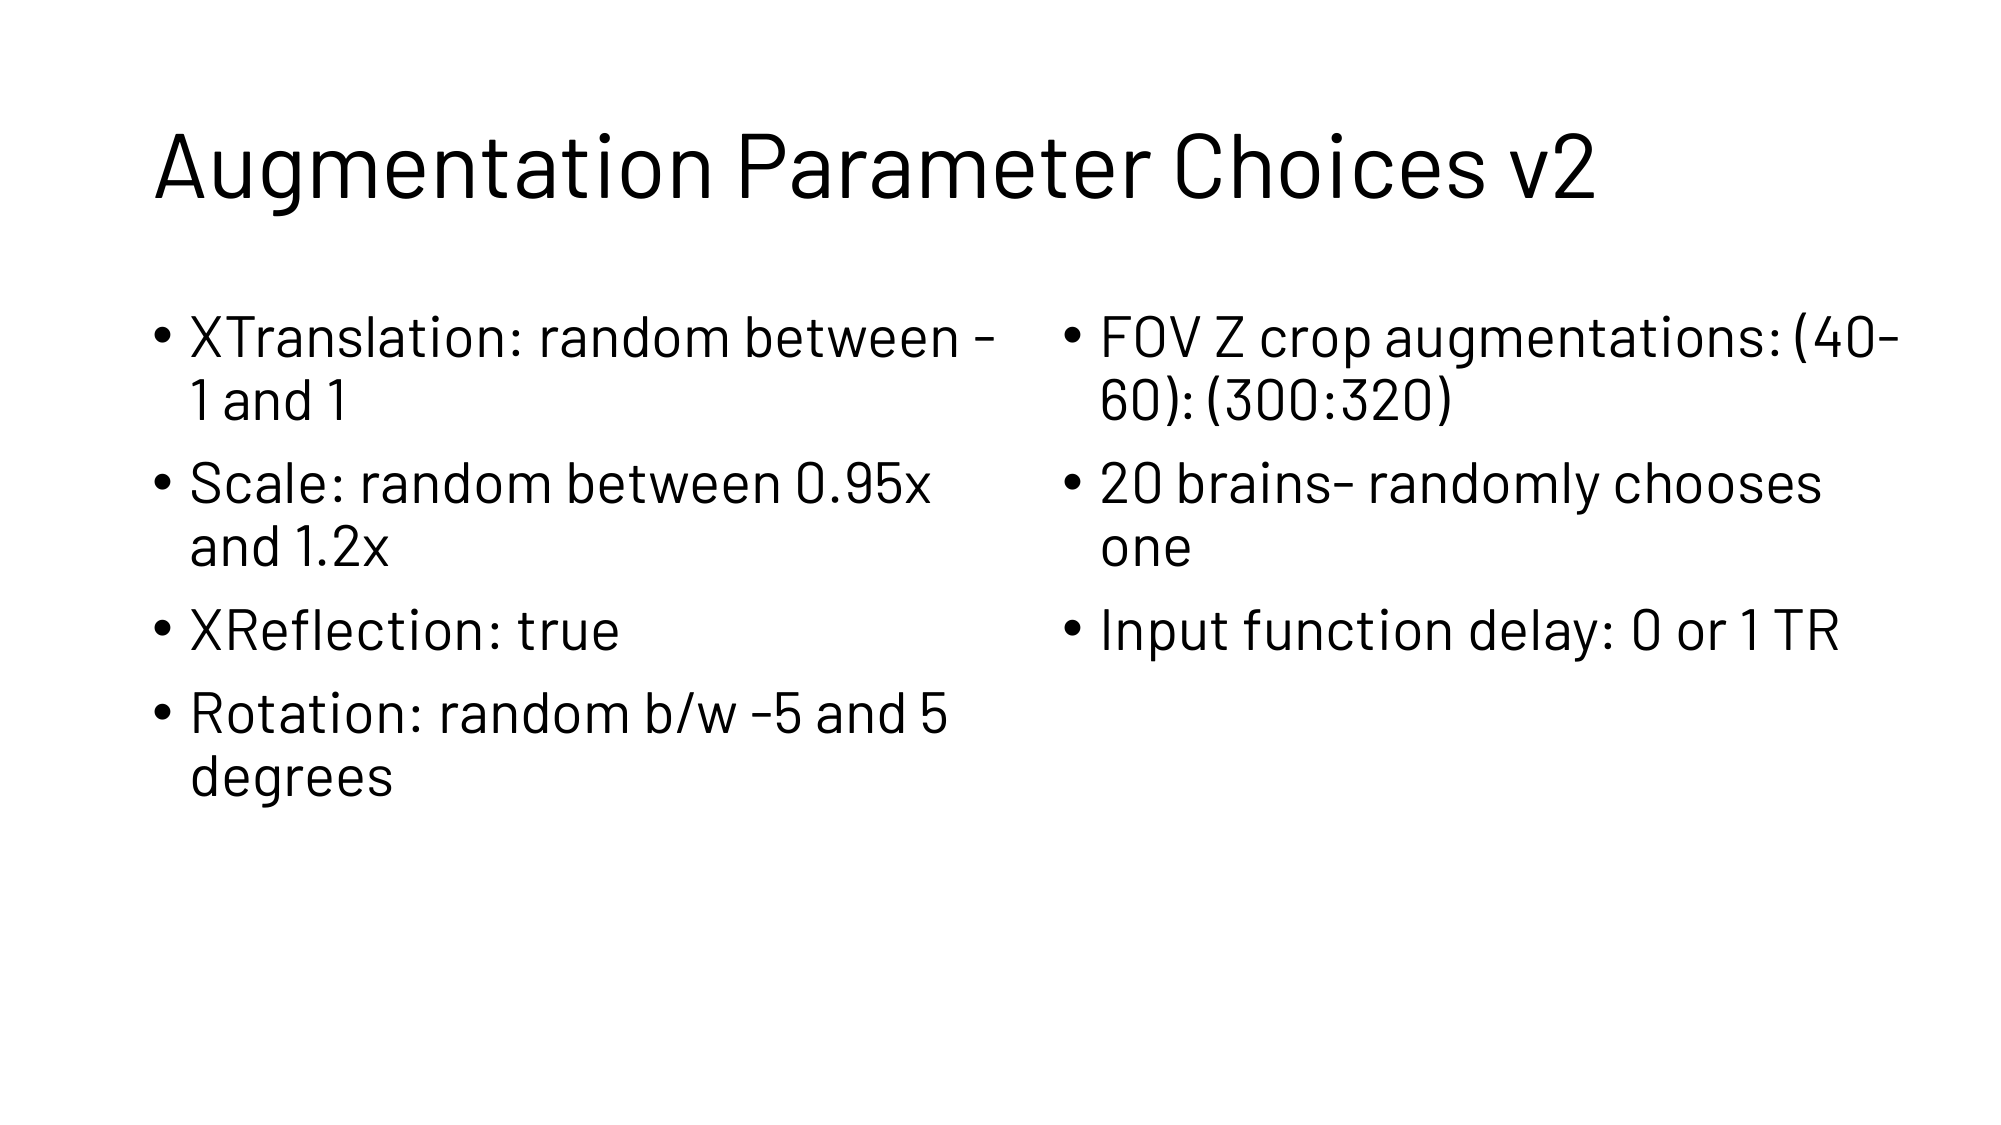

# Augmentation Parameter Choices v2
XTranslation: random between -1 and 1
Scale: random between 0.95x and 1.2x
XReflection: true
Rotation: random b/w -5 and 5 degrees

FOV Z crop augmentations: (40-60): (300:320)
20 brains- randomly chooses one
Input function delay: 0 or 1 TR